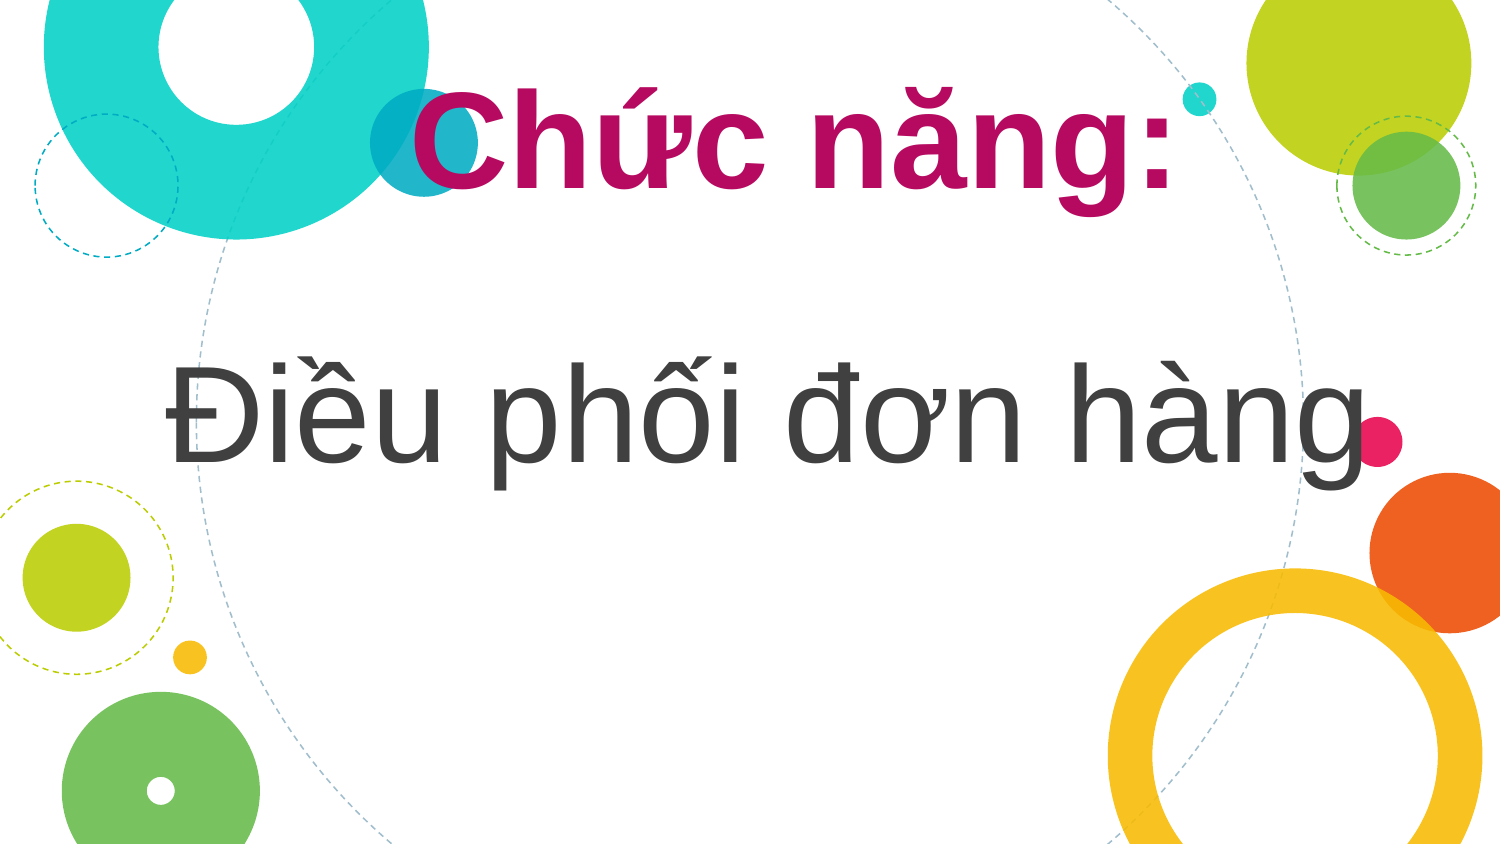

Chức năng:
# Điều phối đơn hàng